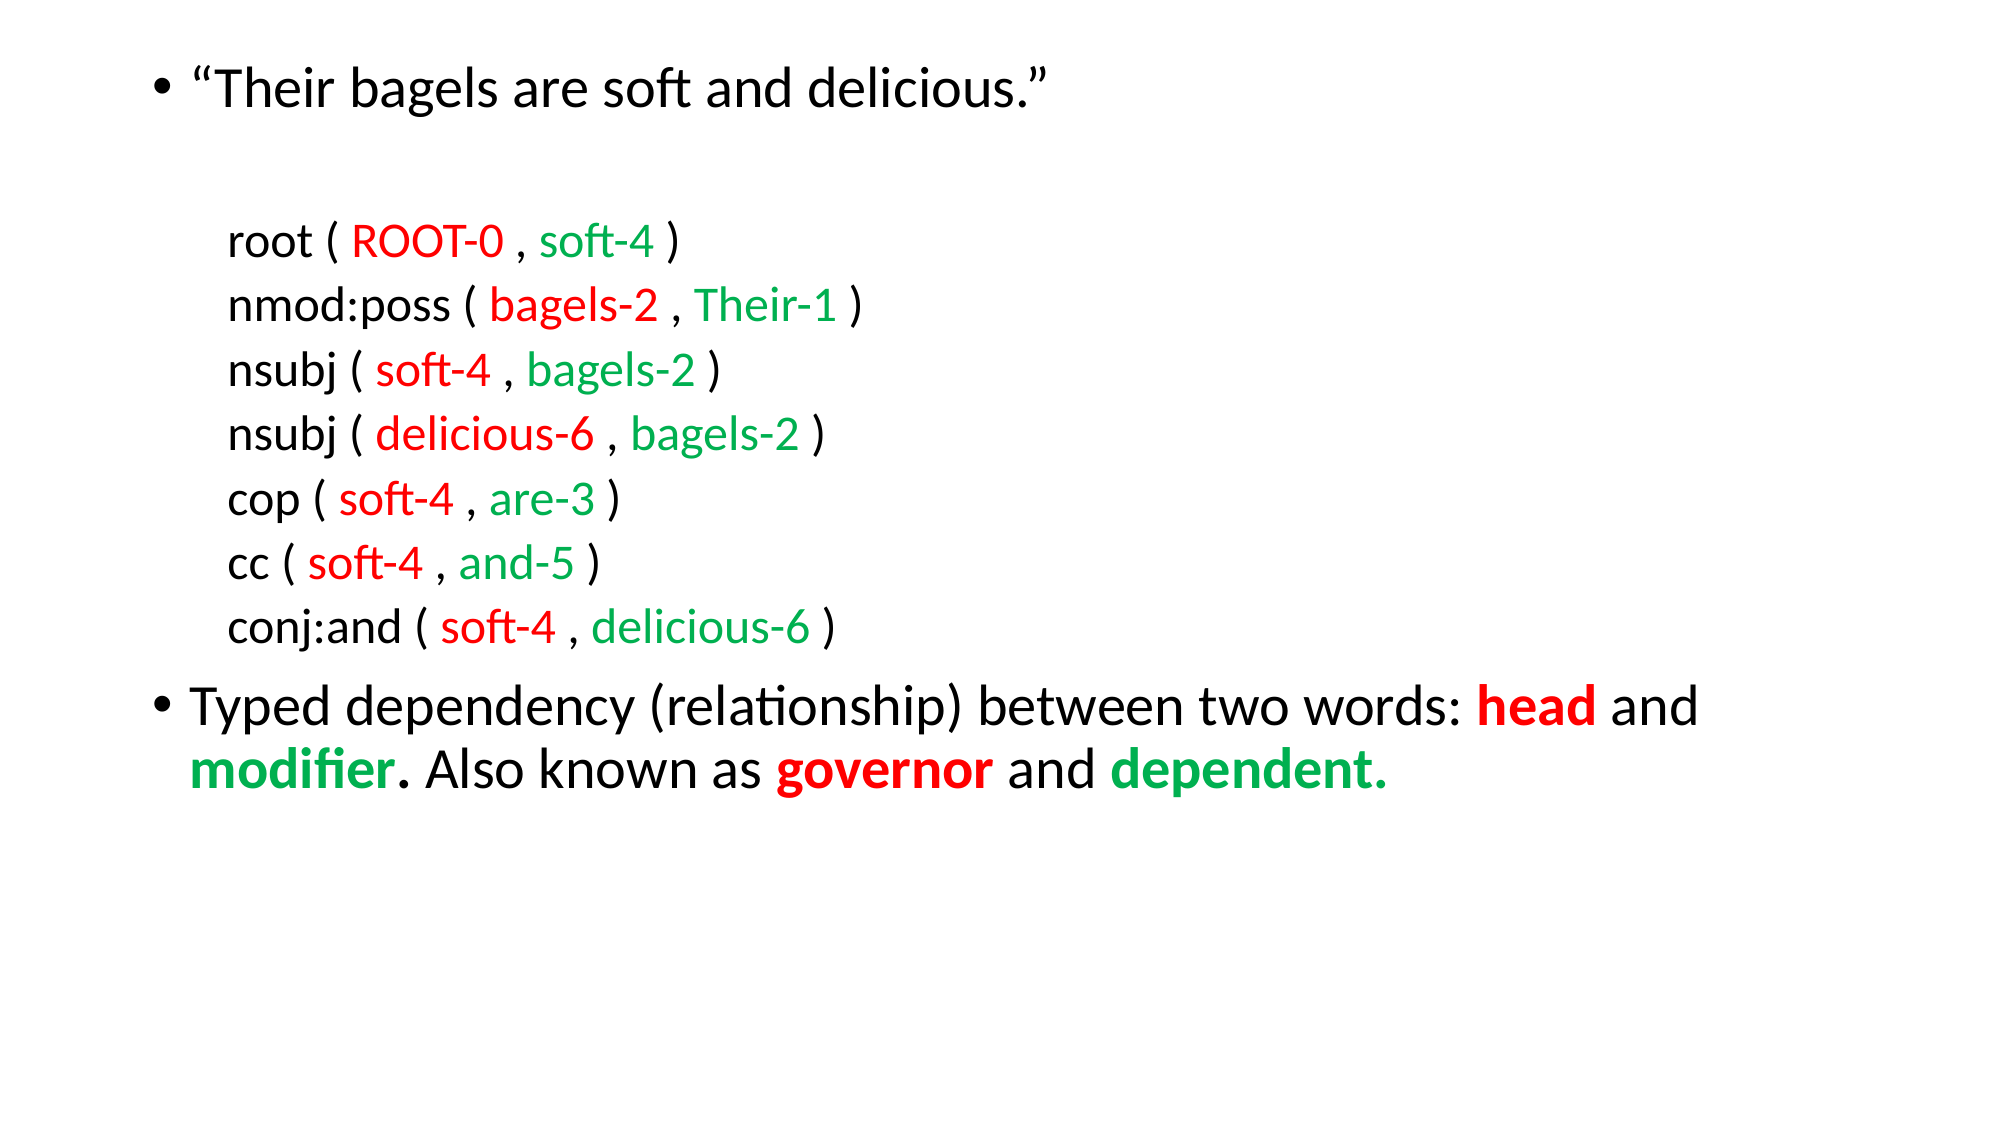

“Their bagels are soft and delicious.”

root ( ROOT-0 , soft-4 )
nmod:poss ( bagels-2 , Their-1 )
nsubj ( soft-4 , bagels-2 )
nsubj ( delicious-6 , bagels-2 )
cop ( soft-4 , are-3 )
cc ( soft-4 , and-5 )
conj:and ( soft-4 , delicious-6 )
Typed dependency (relationship) between two words: head and modifier. Also known as governor and dependent.